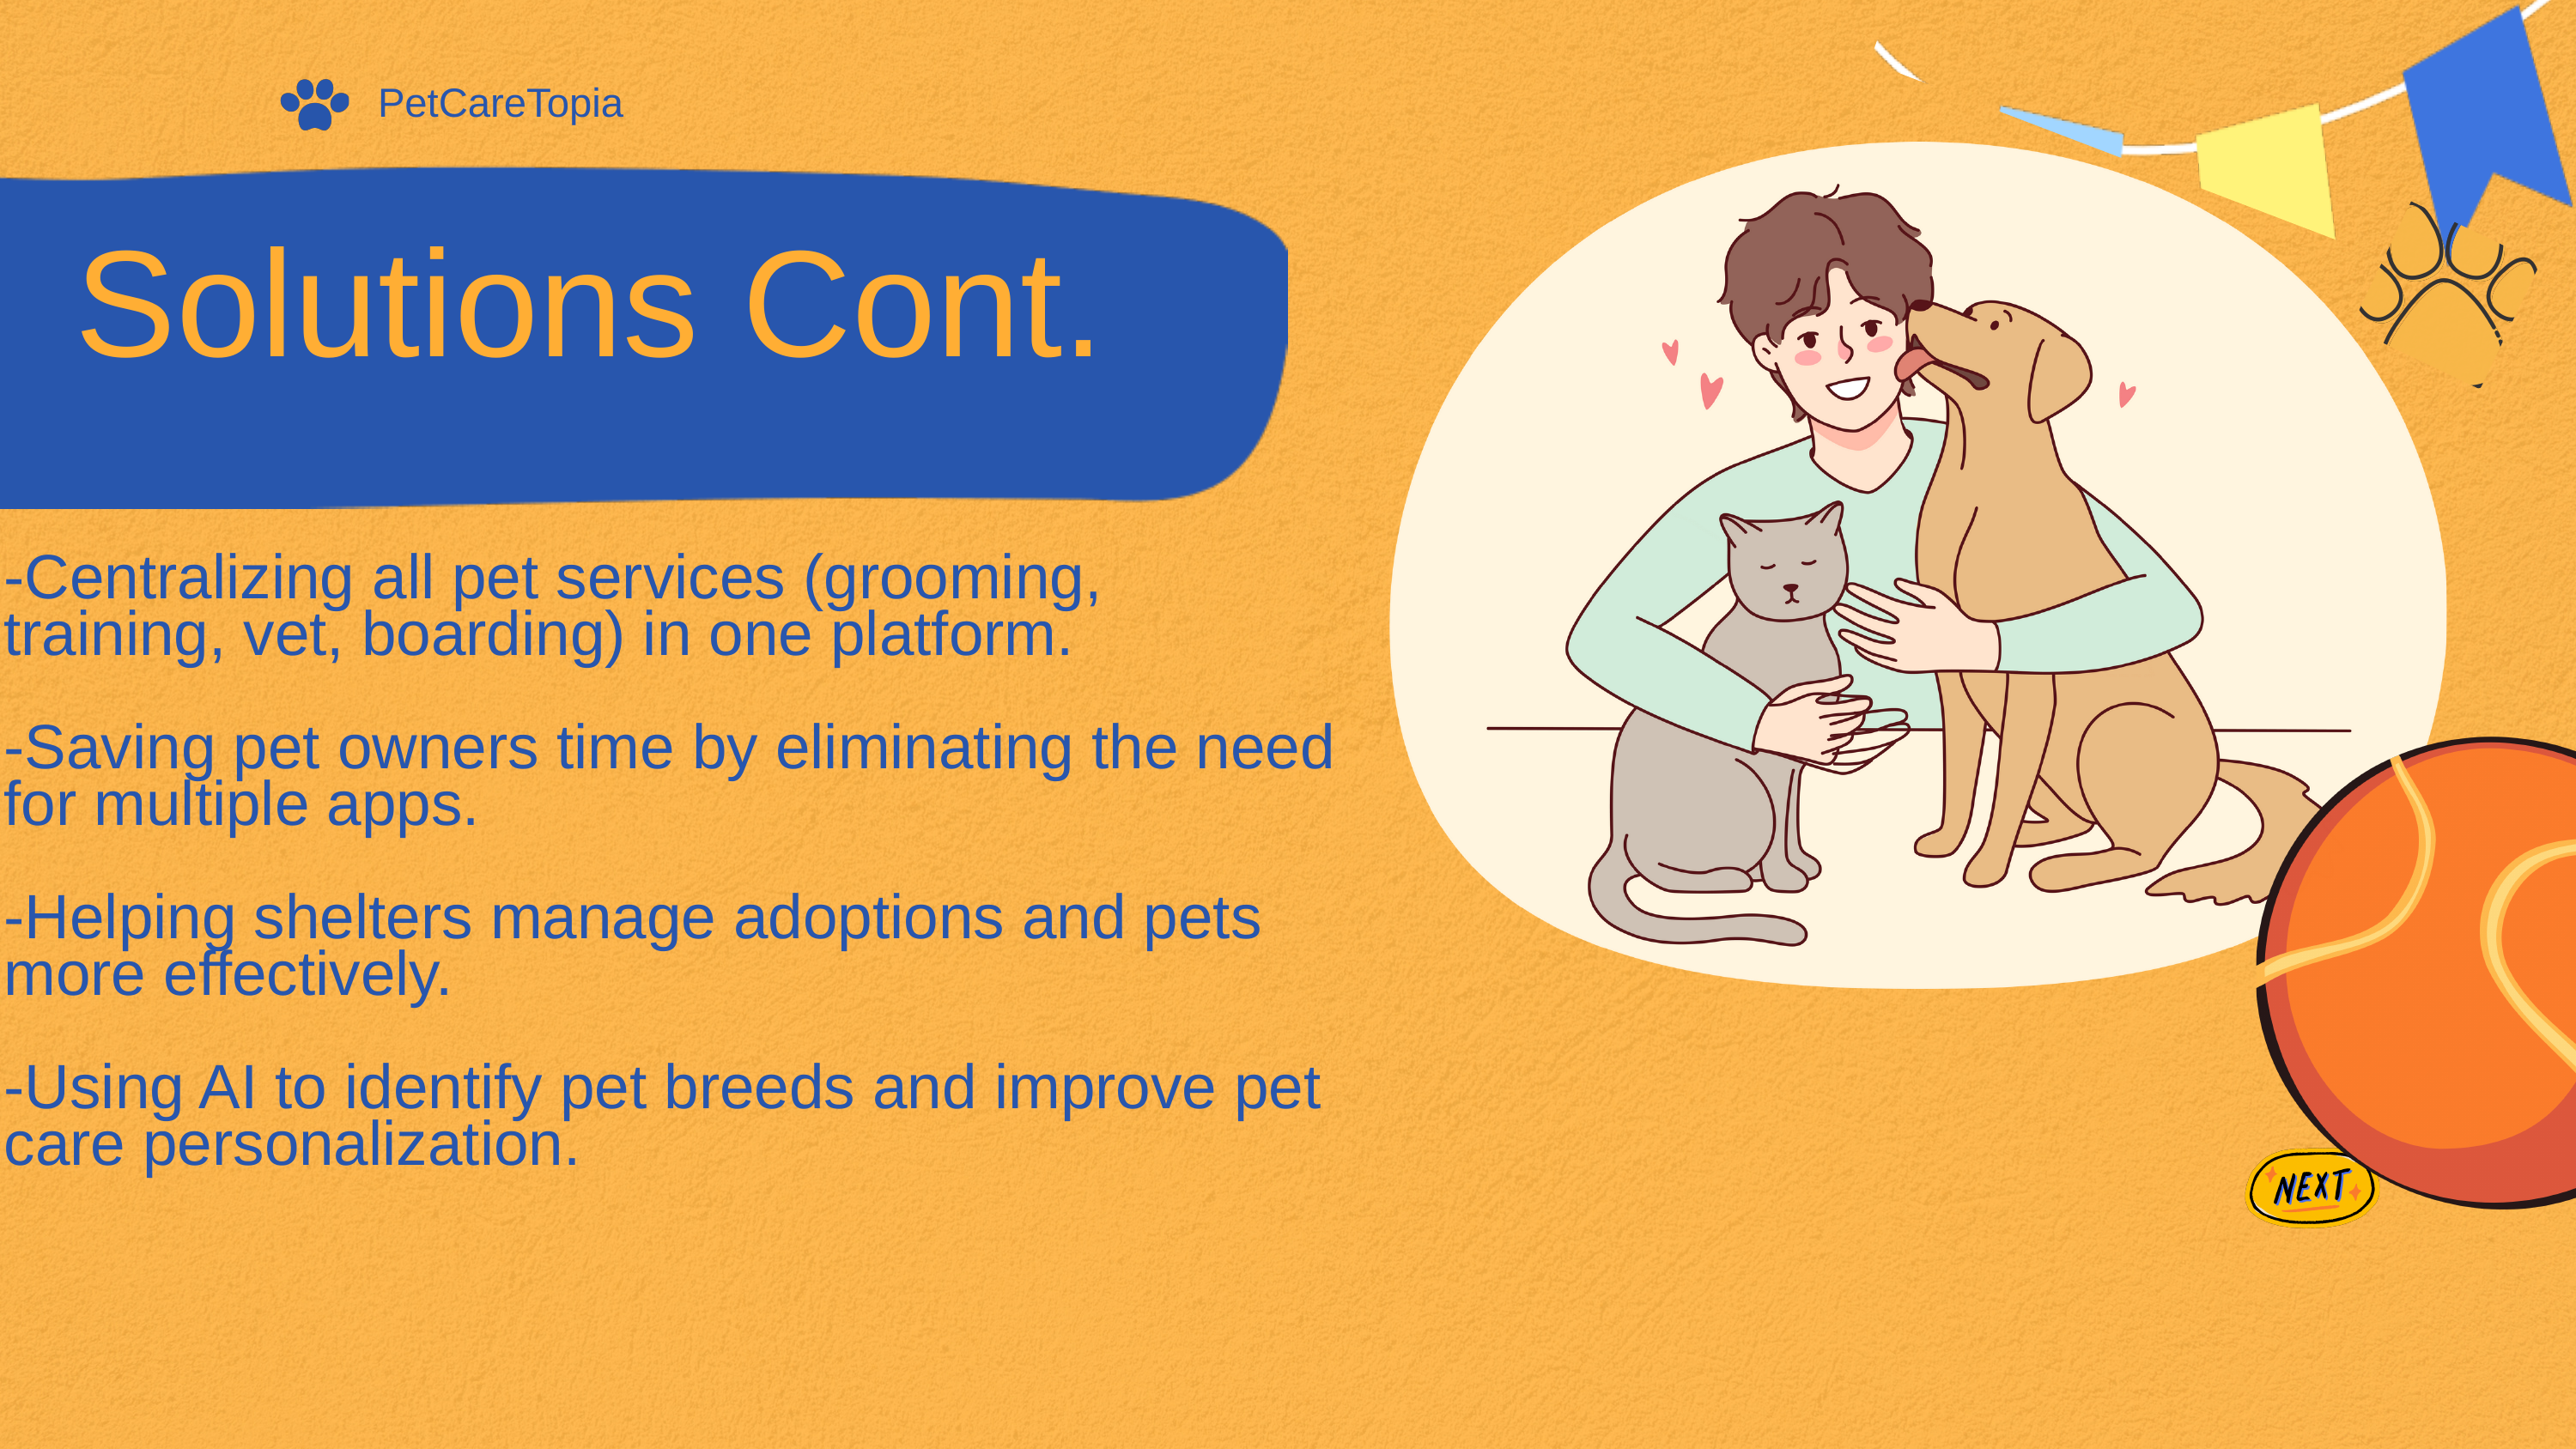

PetCareTopia

Solutions Cont.
-Centralizing all pet services (grooming, training, vet, boarding) in one platform.

-Saving pet owners time by eliminating the need for multiple apps.

-Helping shelters manage adoptions and pets more effectively.

-Using AI to identify pet breeds and improve pet care personalization.